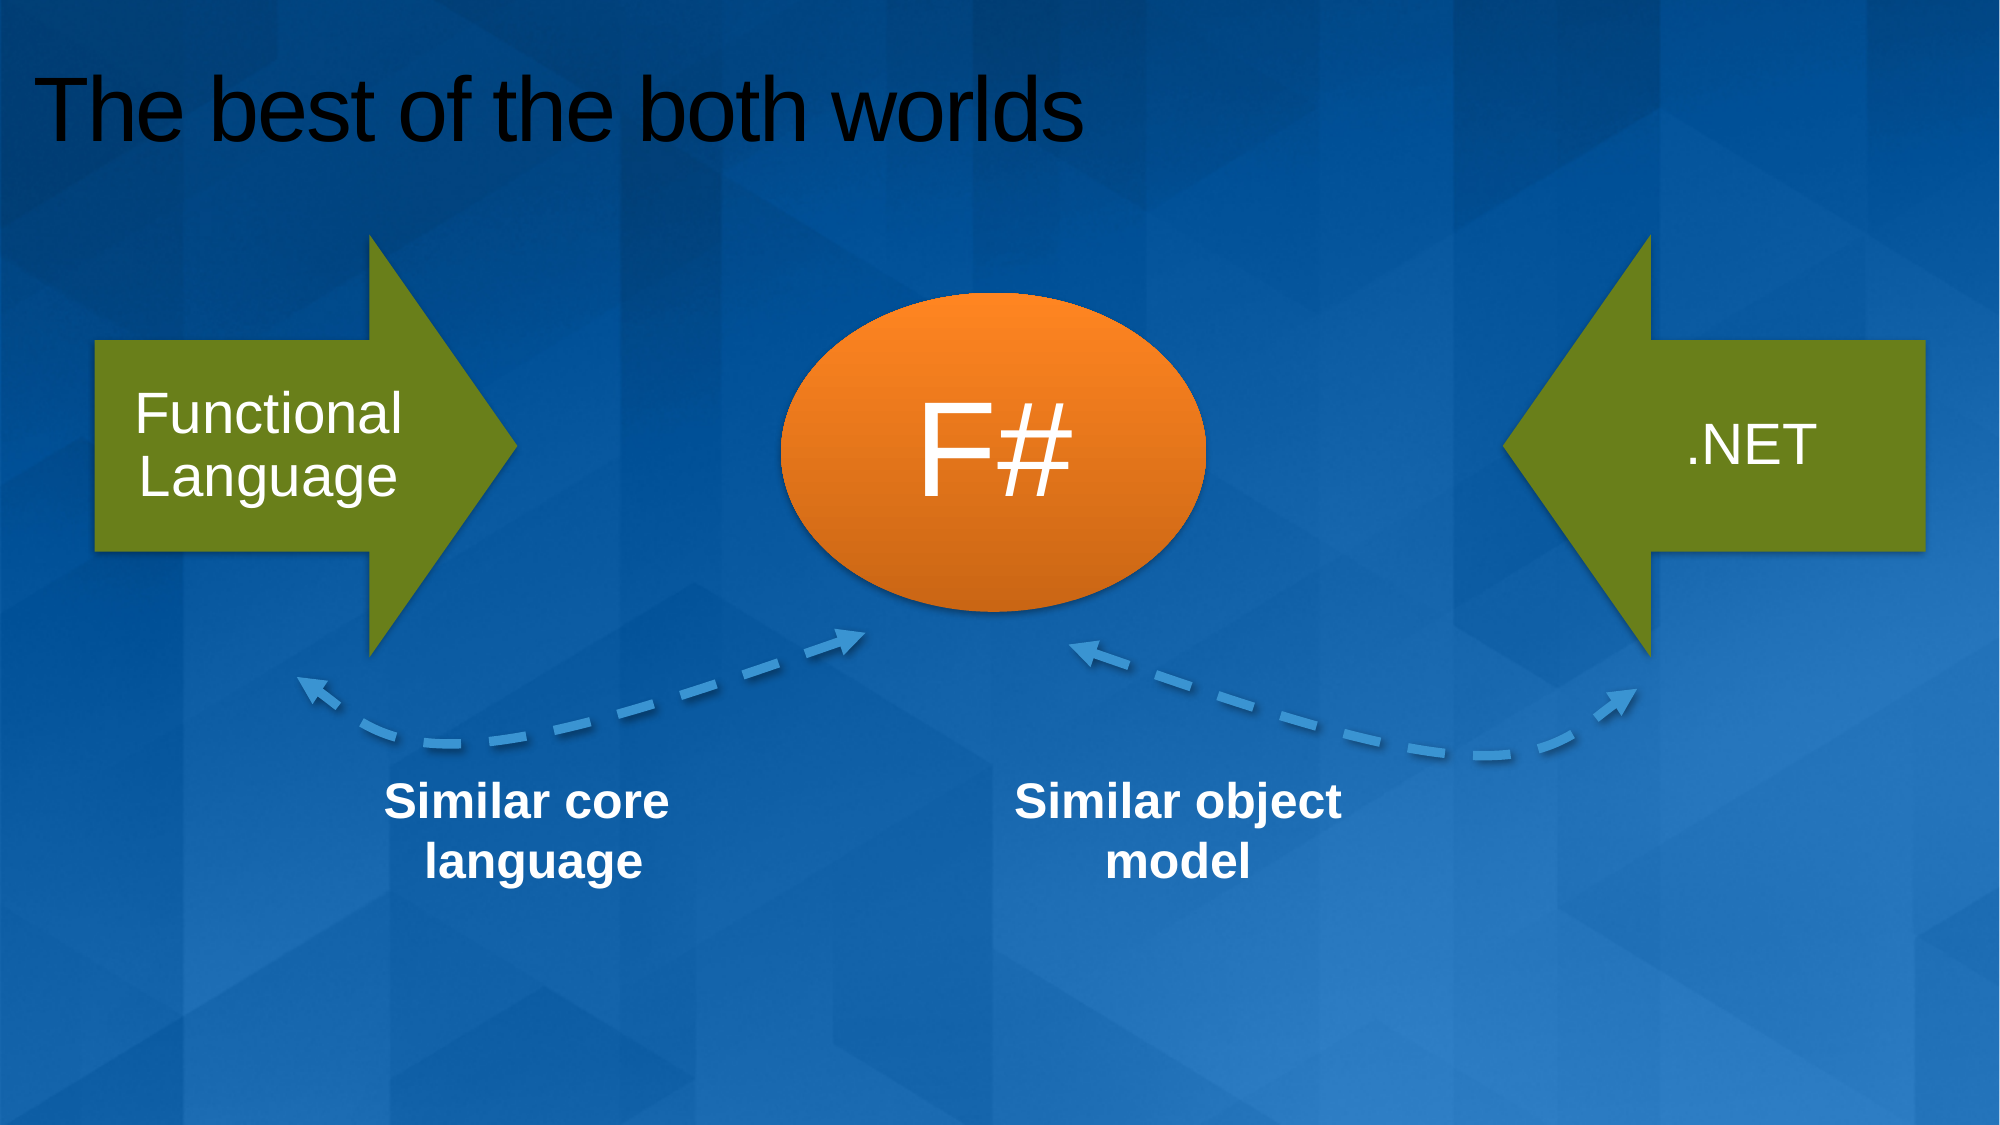

# The best of the both worlds
Functional Language
.NET

F#

Similar core
language
Similar object
model